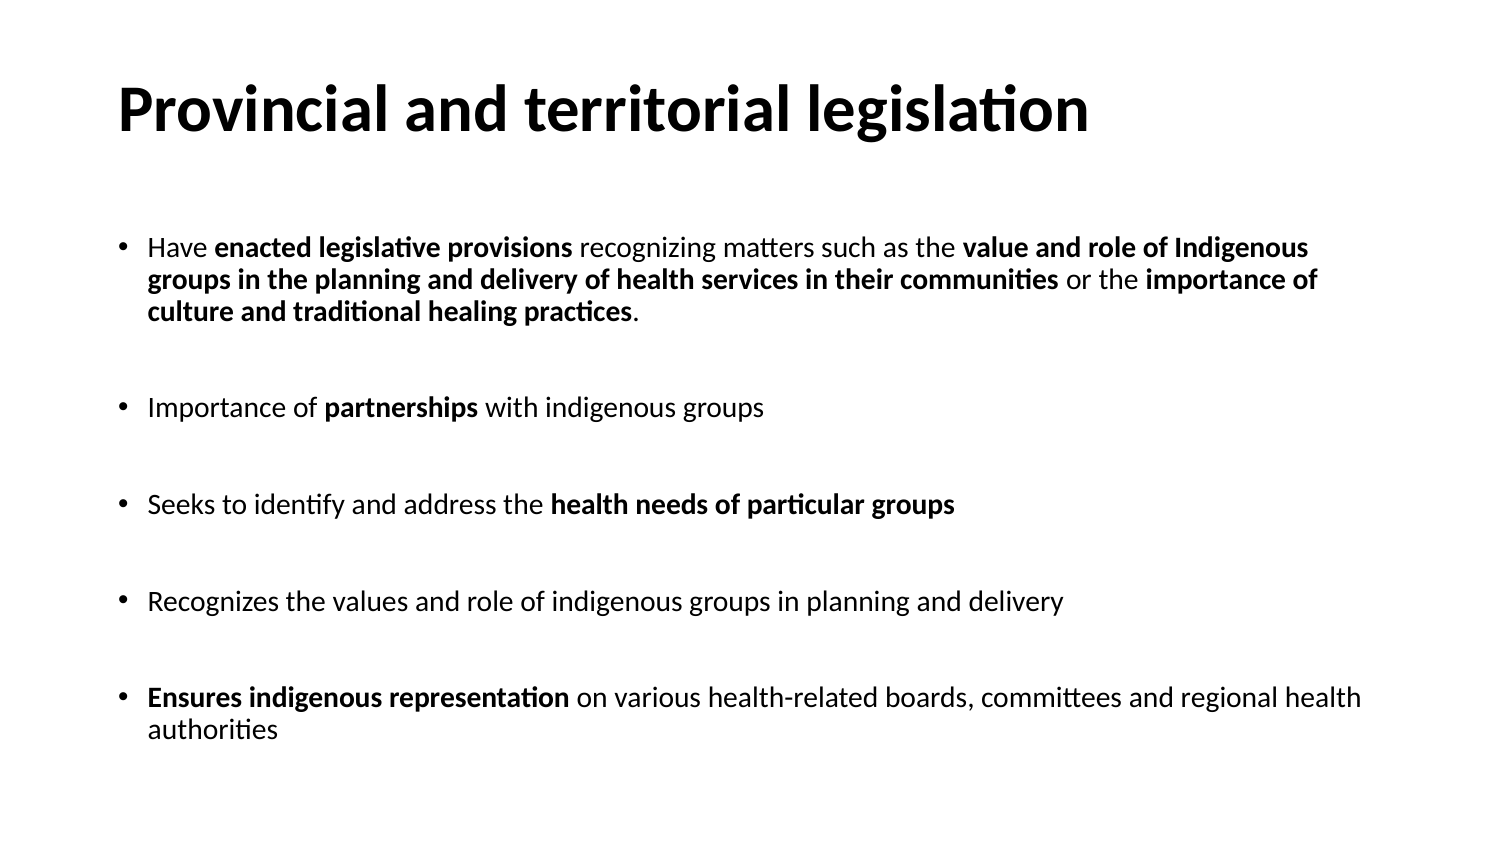

# Provincial and territorial legislation
Have enacted legislative provisions recognizing matters such as the value and role of Indigenous groups in the planning and delivery of health services in their communities or the importance of culture and traditional healing practices.

Importance of partnerships with indigenous groups

Seeks to identify and address the health needs of particular groups

Recognizes the values and role of indigenous groups in planning and delivery

Ensures indigenous representation on various health-related boards, committees and regional health authorities